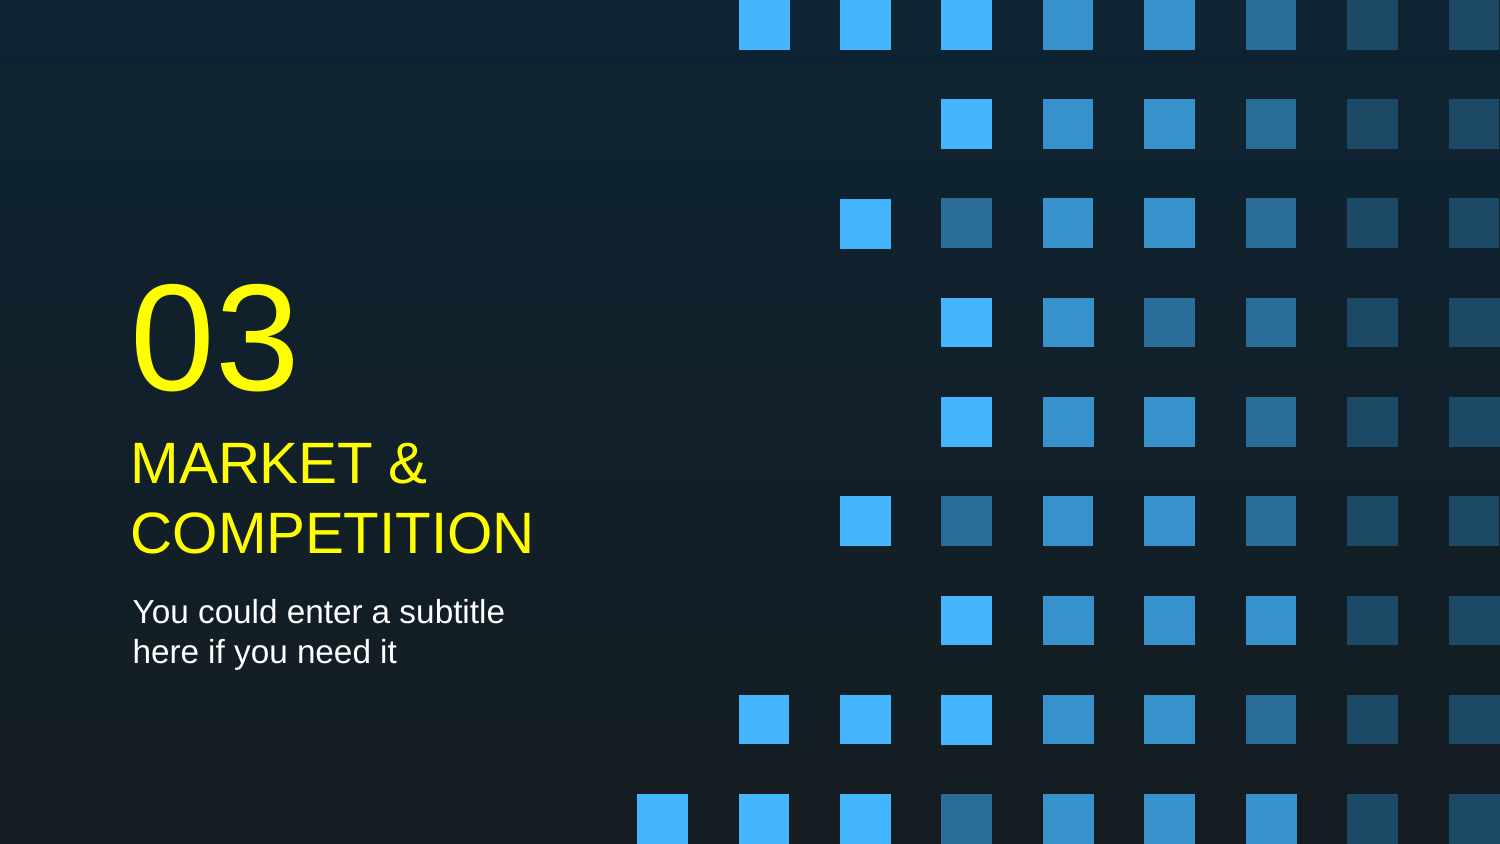

03
# MARKET & COMPETITION
You could enter a subtitle here if you need it